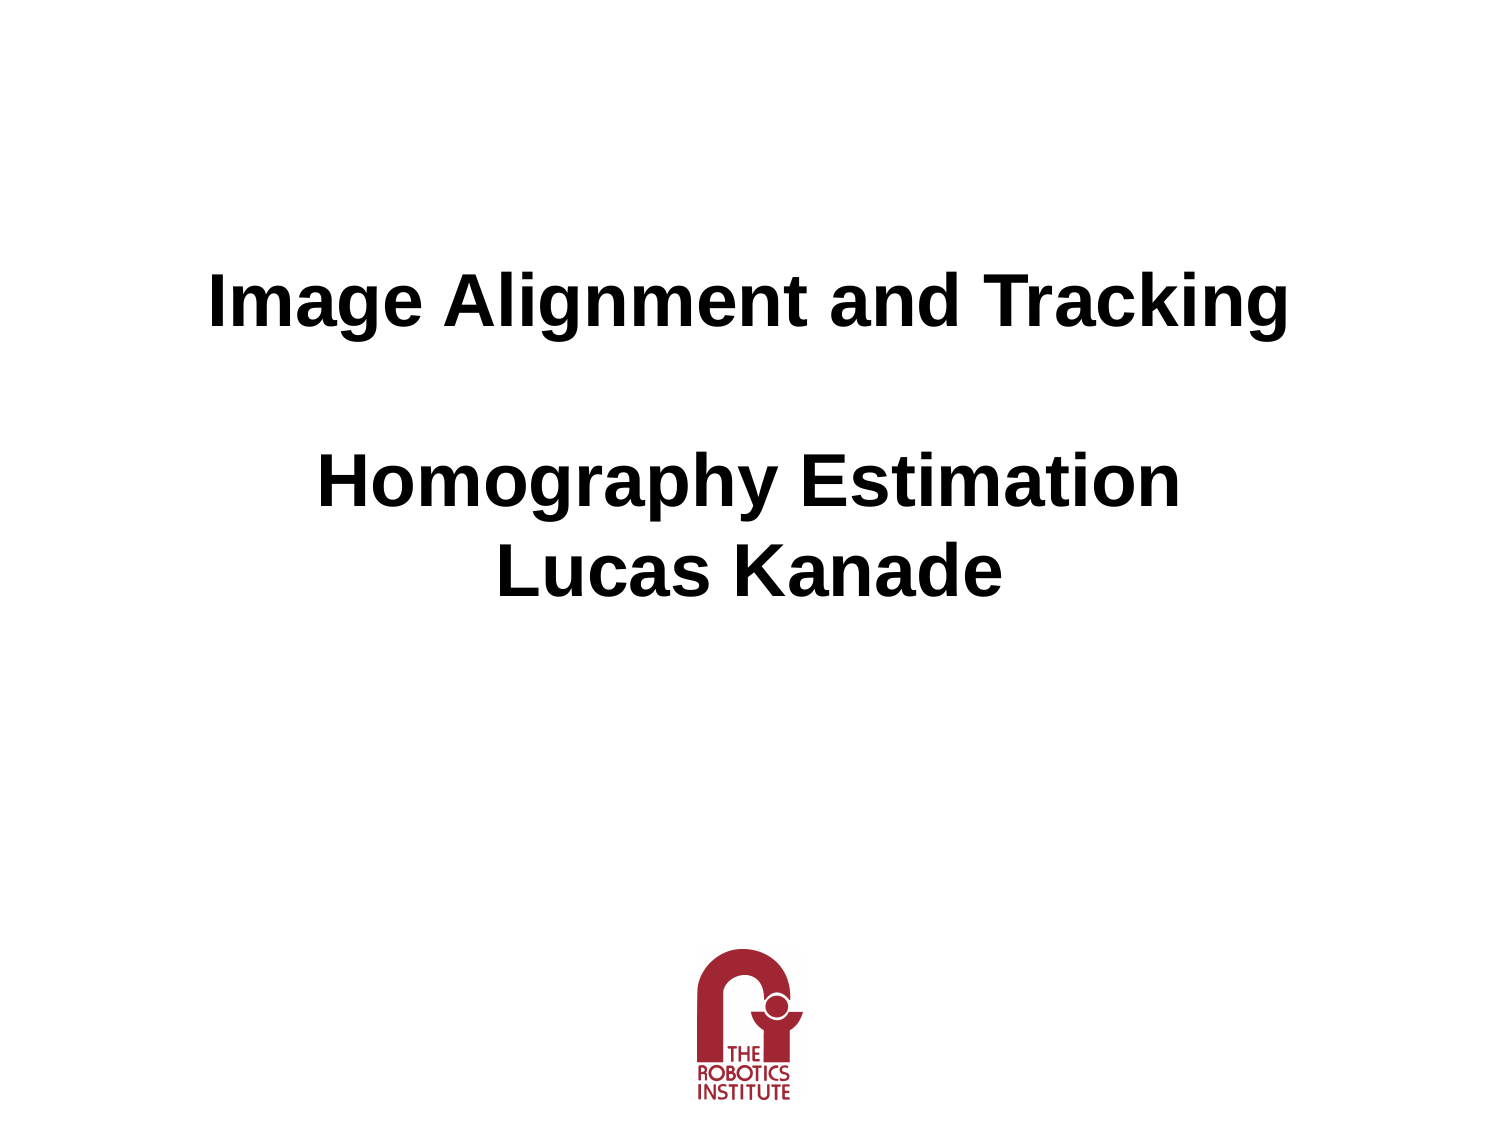

# Image Alignment and Tracking Homography Estimation Lucas Kanade